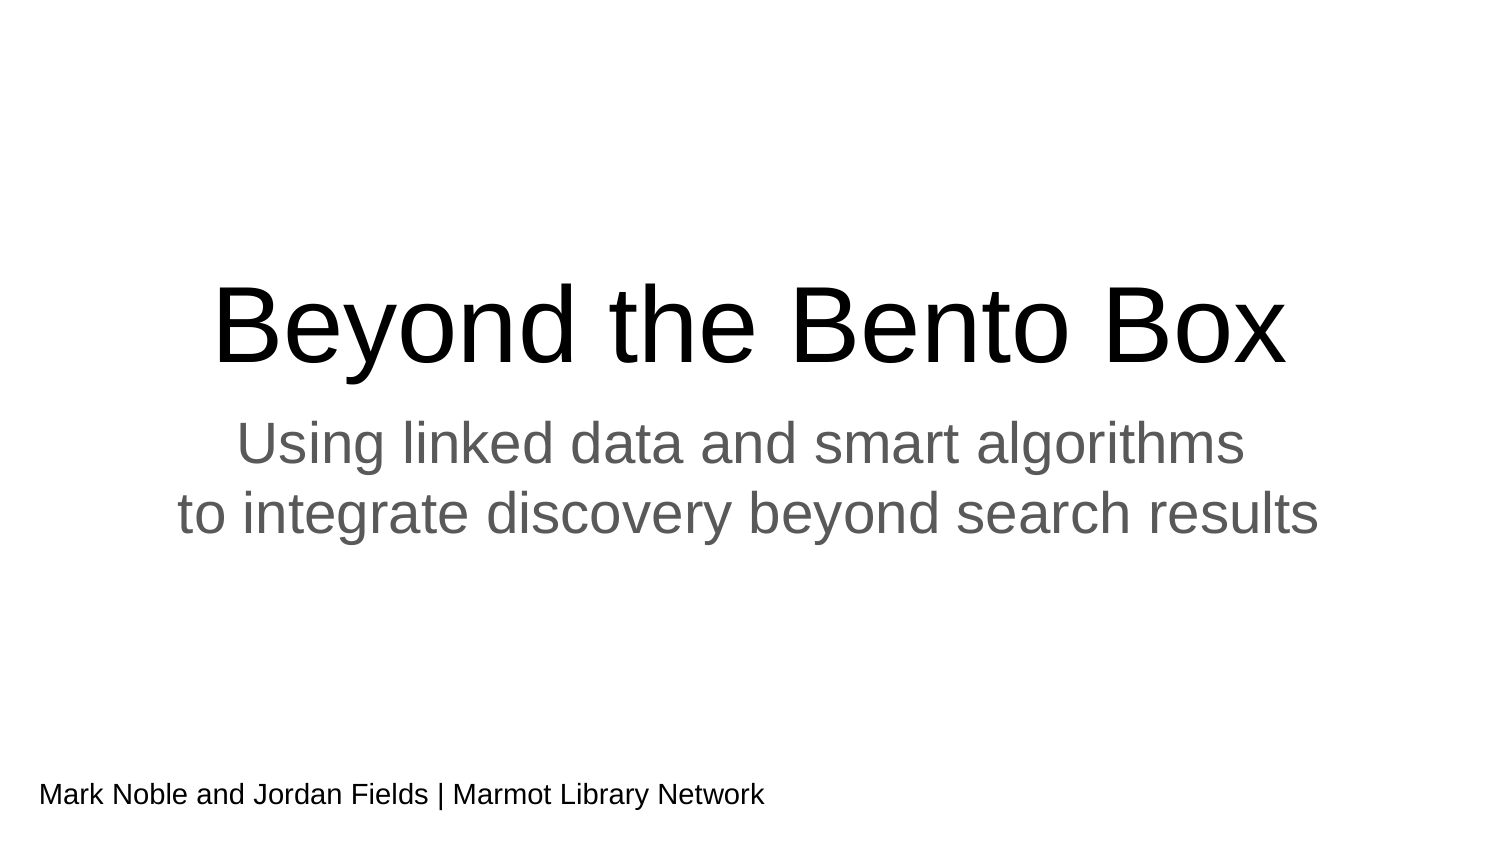

# Beyond the Bento Box
Using linked data and smart algorithms
to integrate discovery beyond search results
Mark Noble and Jordan Fields | Marmot Library Network